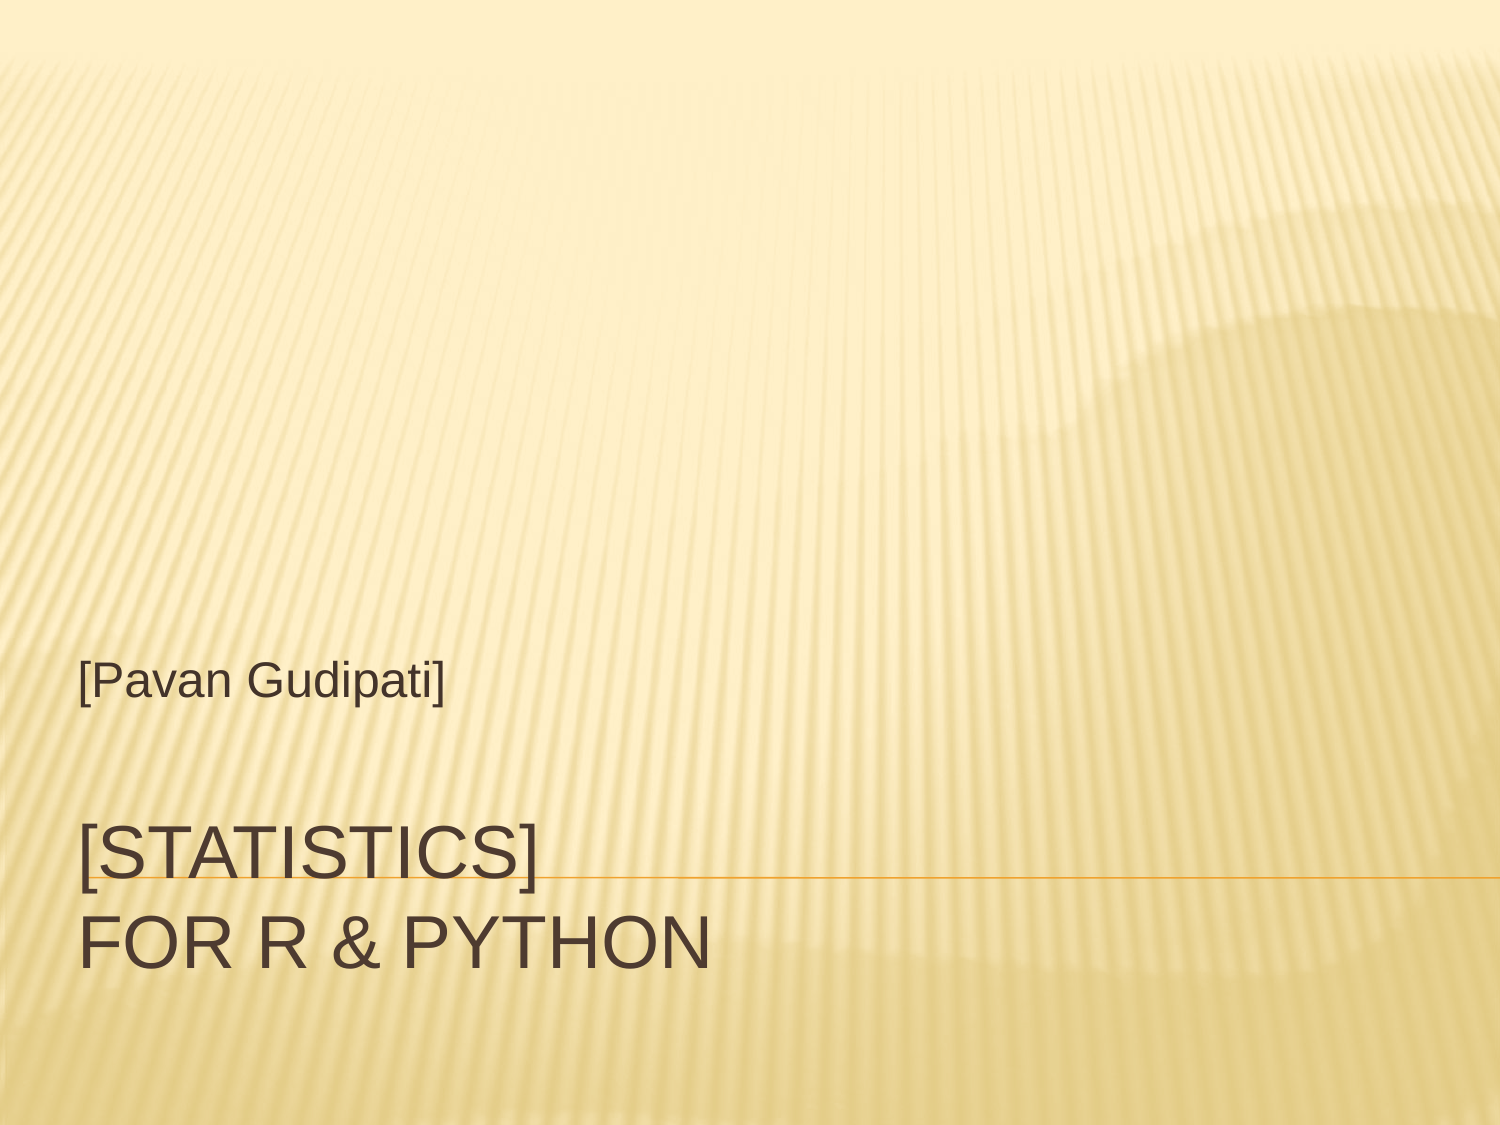

[Pavan Gudipati]

# [Statistics] For R & Python